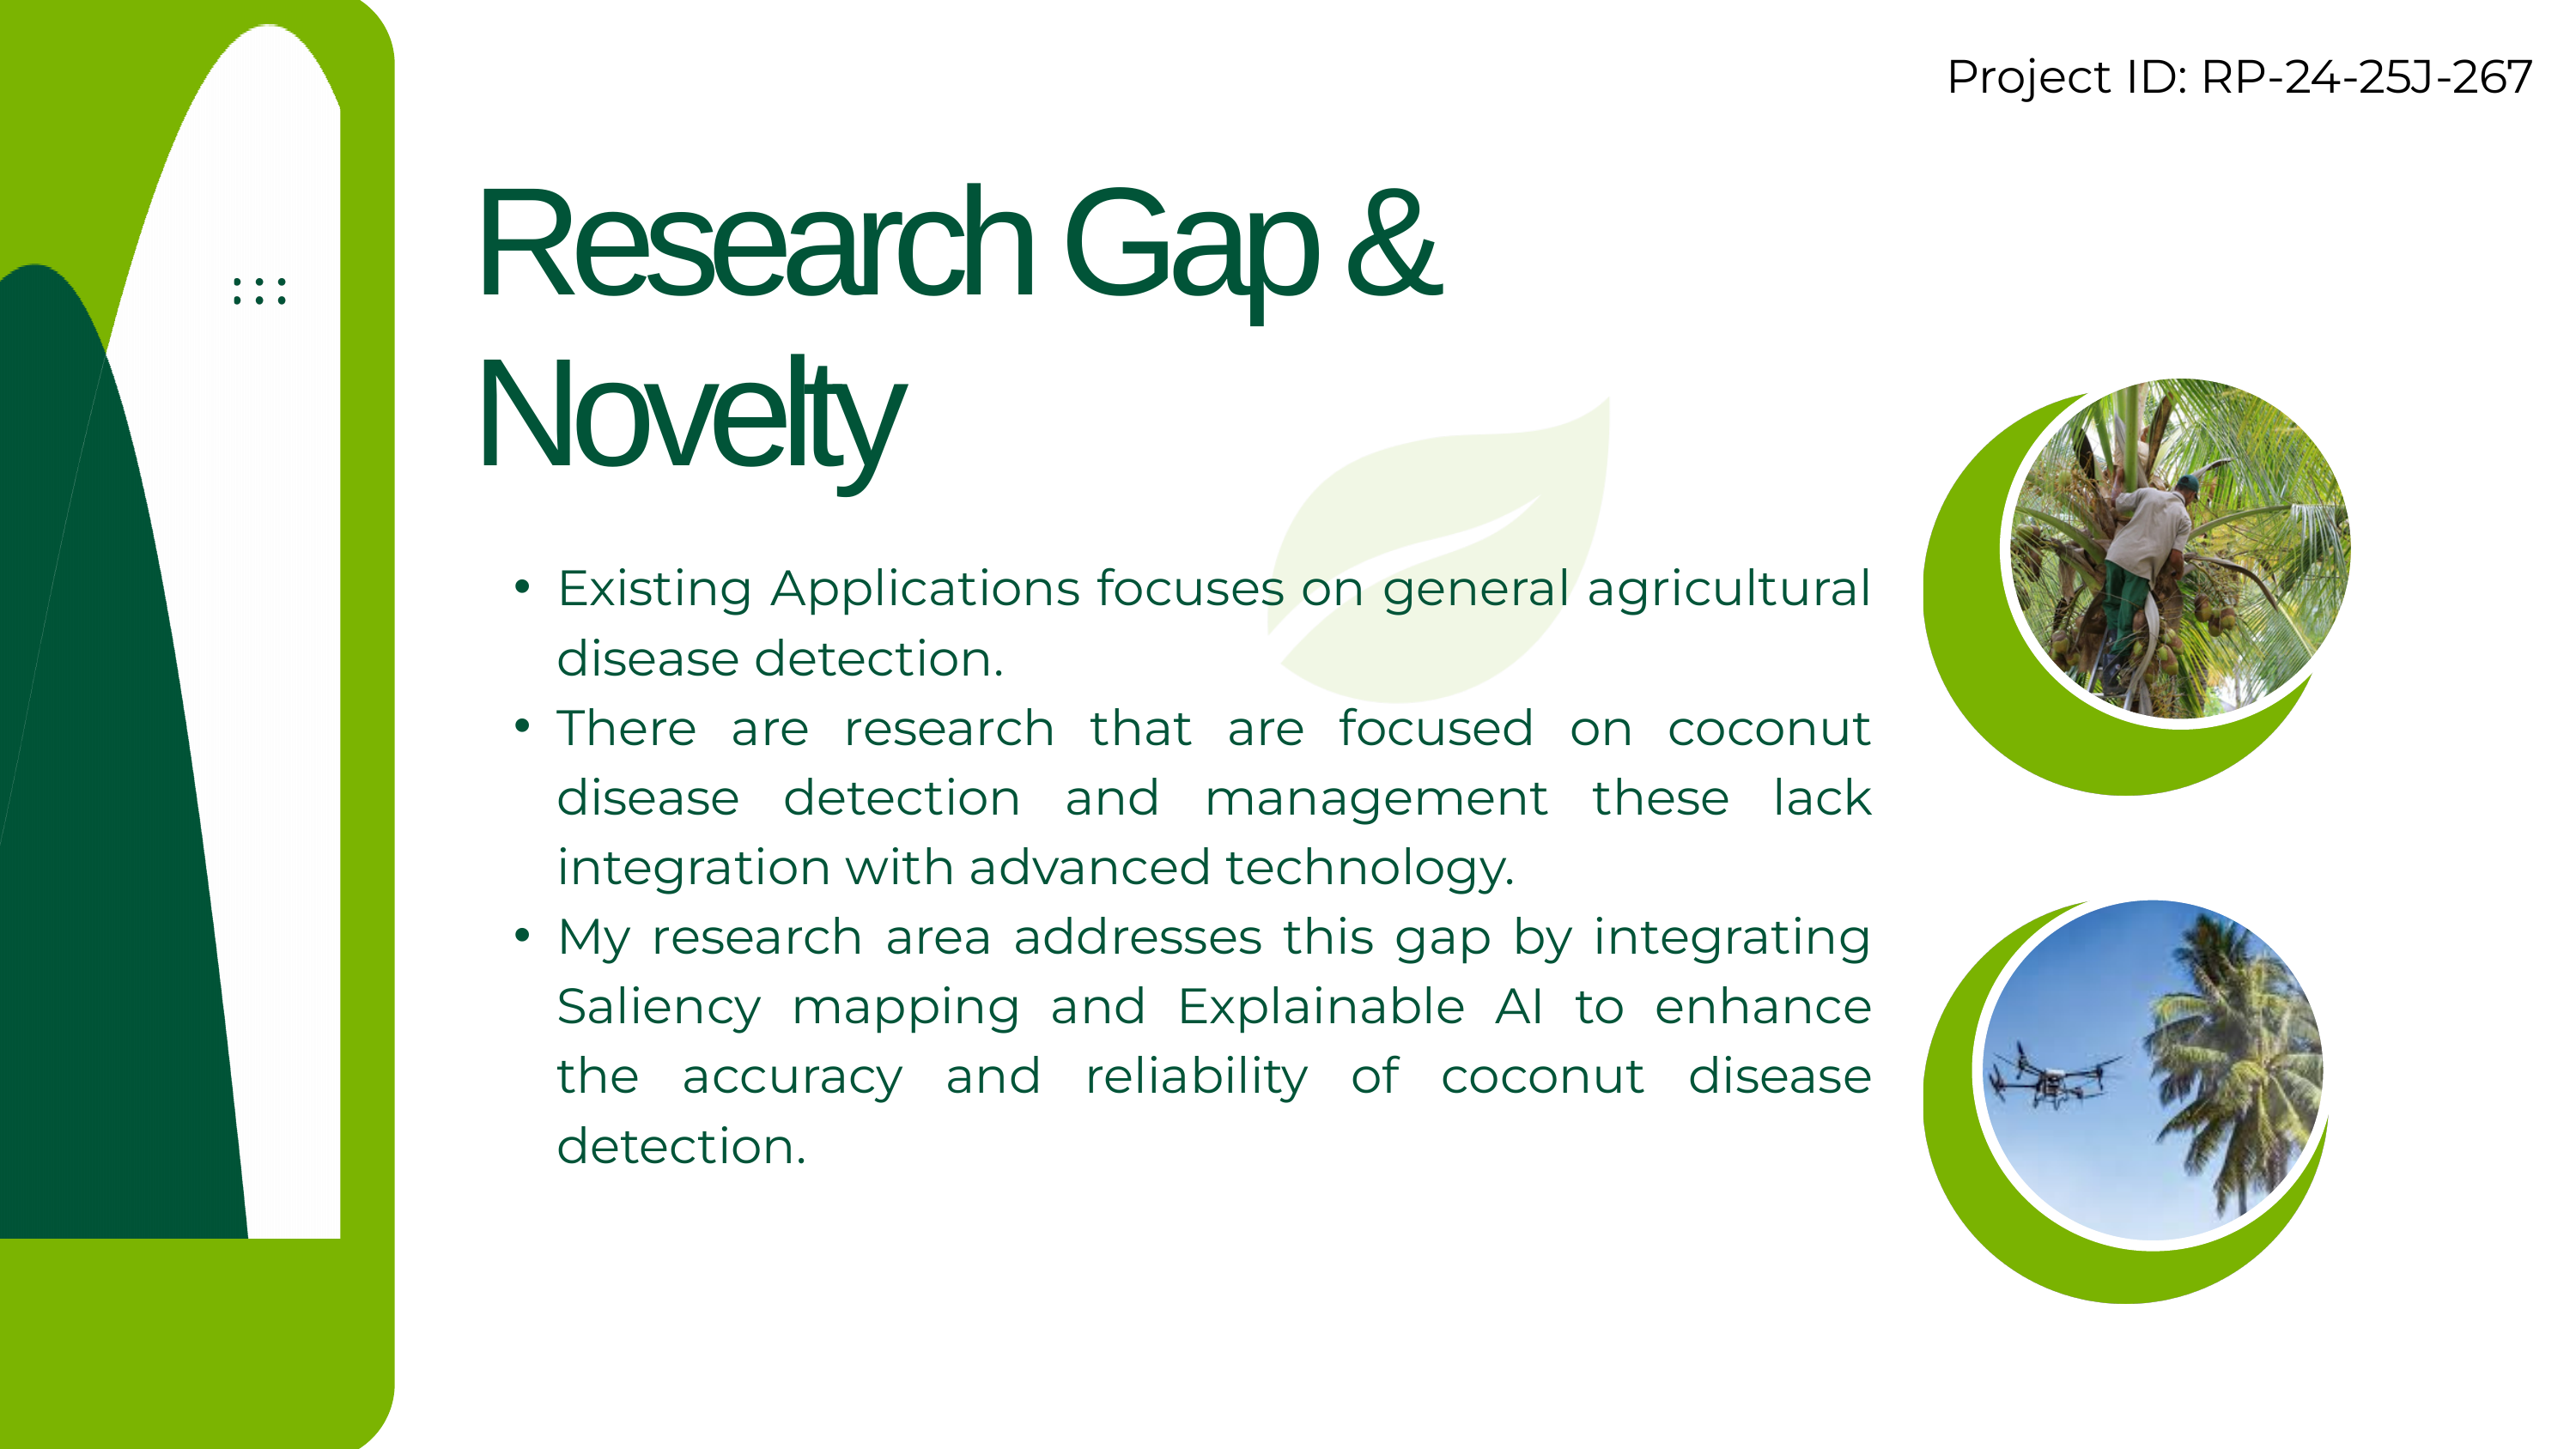

Project ID: RP-24-25J-267​
Research Gap & Novelty

Existing Applications focuses on general agricultural disease detection.​
There are research that are focused on coconut disease detection and management these lack integration with advanced technology.​
My research area addresses this gap by integrating Saliency mapping and Explainable AI to enhance the accuracy and reliability of coconut disease detection.